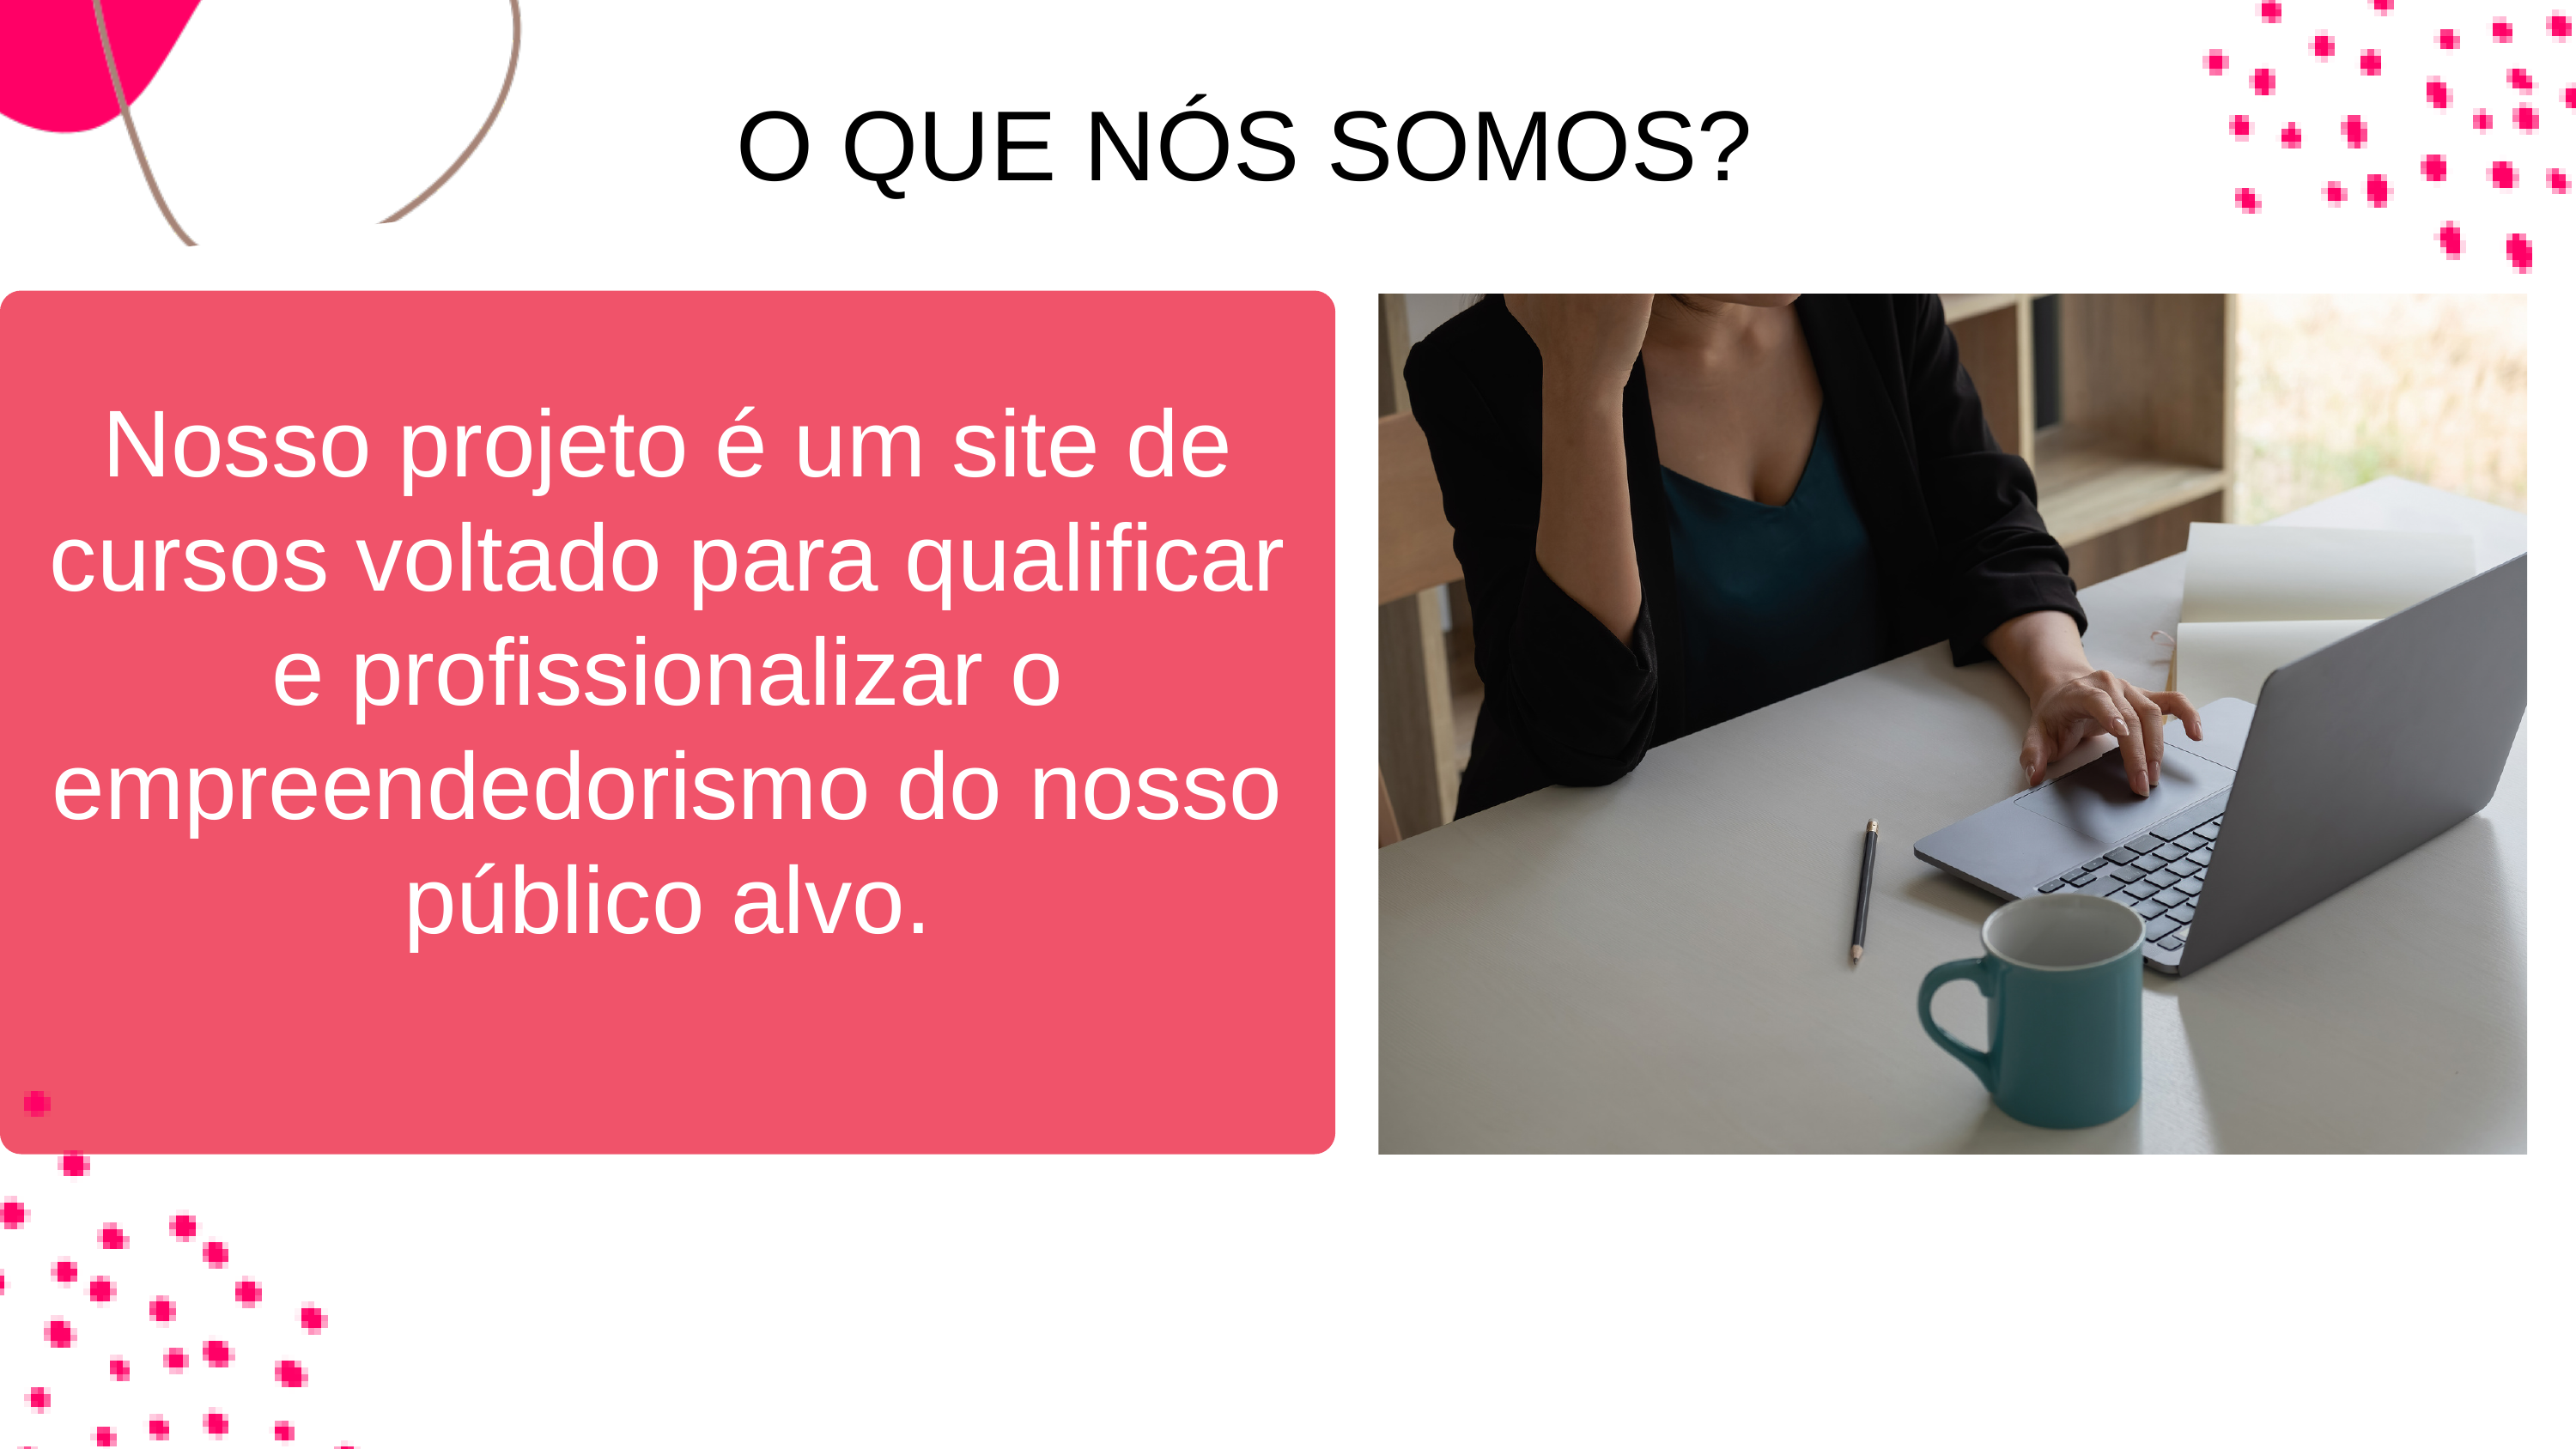

O QUE NÓS SOMOS?

Nosso projeto é um site de cursos voltado para qualificar e profissionalizar o empreendedorismo do nosso público alvo.